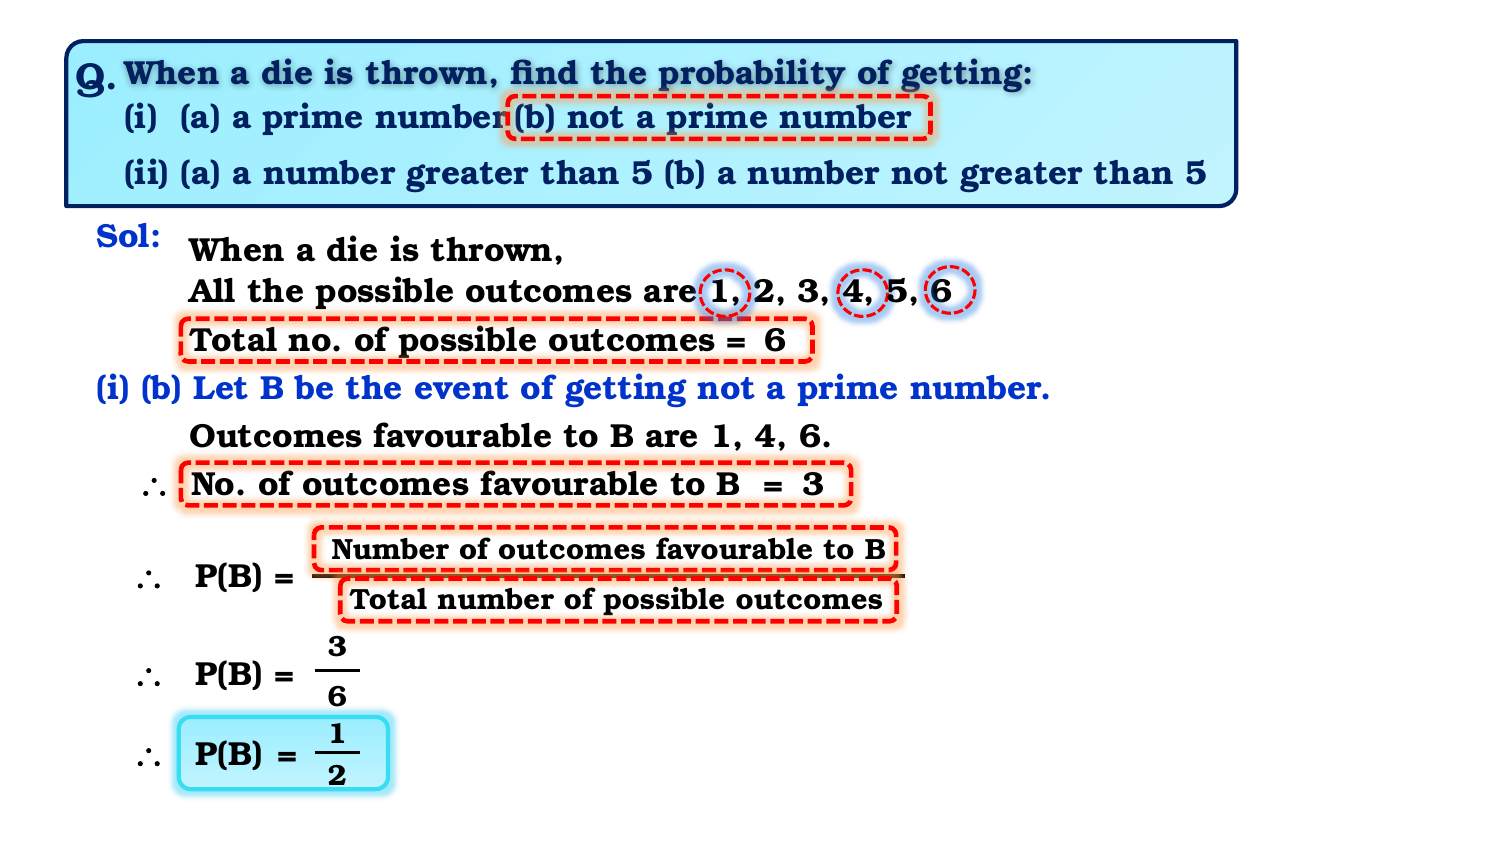

Q.
When a die is thrown, find the probability of getting:
(i)  (a) a prime number
(b) not a prime number

(ii) (a) a number greater than 5
(b) a number not greater than 5
Sol:
When a die is thrown,
All the possible outcomes are 1, 2, 3, 4, 5, 6

Total no. of possible outcomes =
6

(i) (b) Let B be the event of getting not a prime number.
Outcomes favourable to B are 1, 4, 6.
∴  No. of outcomes favourable to B  =
3

Number of outcomes favourable to B

∴
P(B) =
Total number of possible outcomes

3
∴
P(B) =
6
1

∴
P(B)
=
2